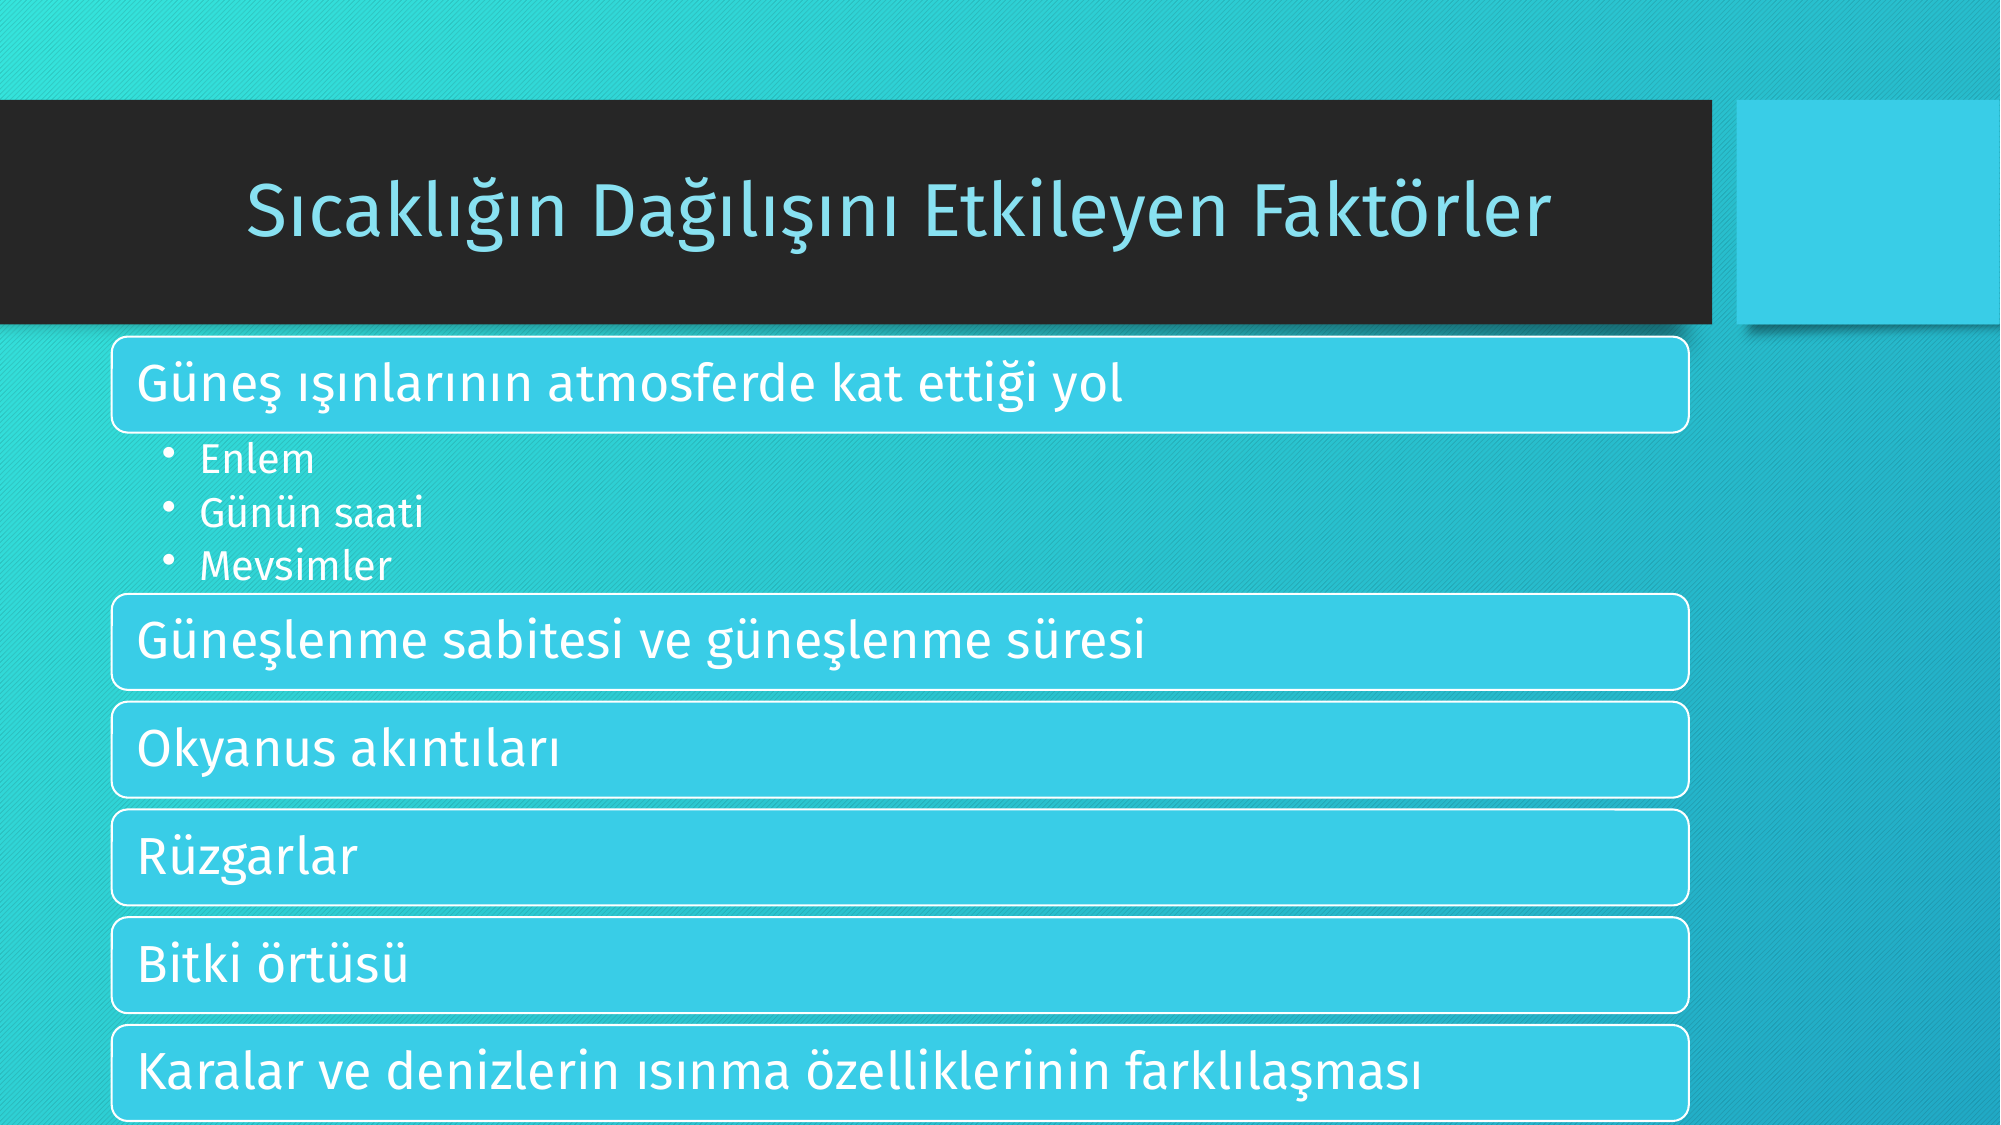

# Sıcaklığın Dağılışını Etkileyen Faktörler
Güneş ışınlarının atmosferde kat ettiği yol
Enlem
Günün saati
Mevsimler
Güneşlenme sabitesi ve güneşlenme süresi
Okyanus akıntıları
Rüzgarlar
Bitki örtüsü
Karalar ve denizlerin ısınma özelliklerinin farklılaşması